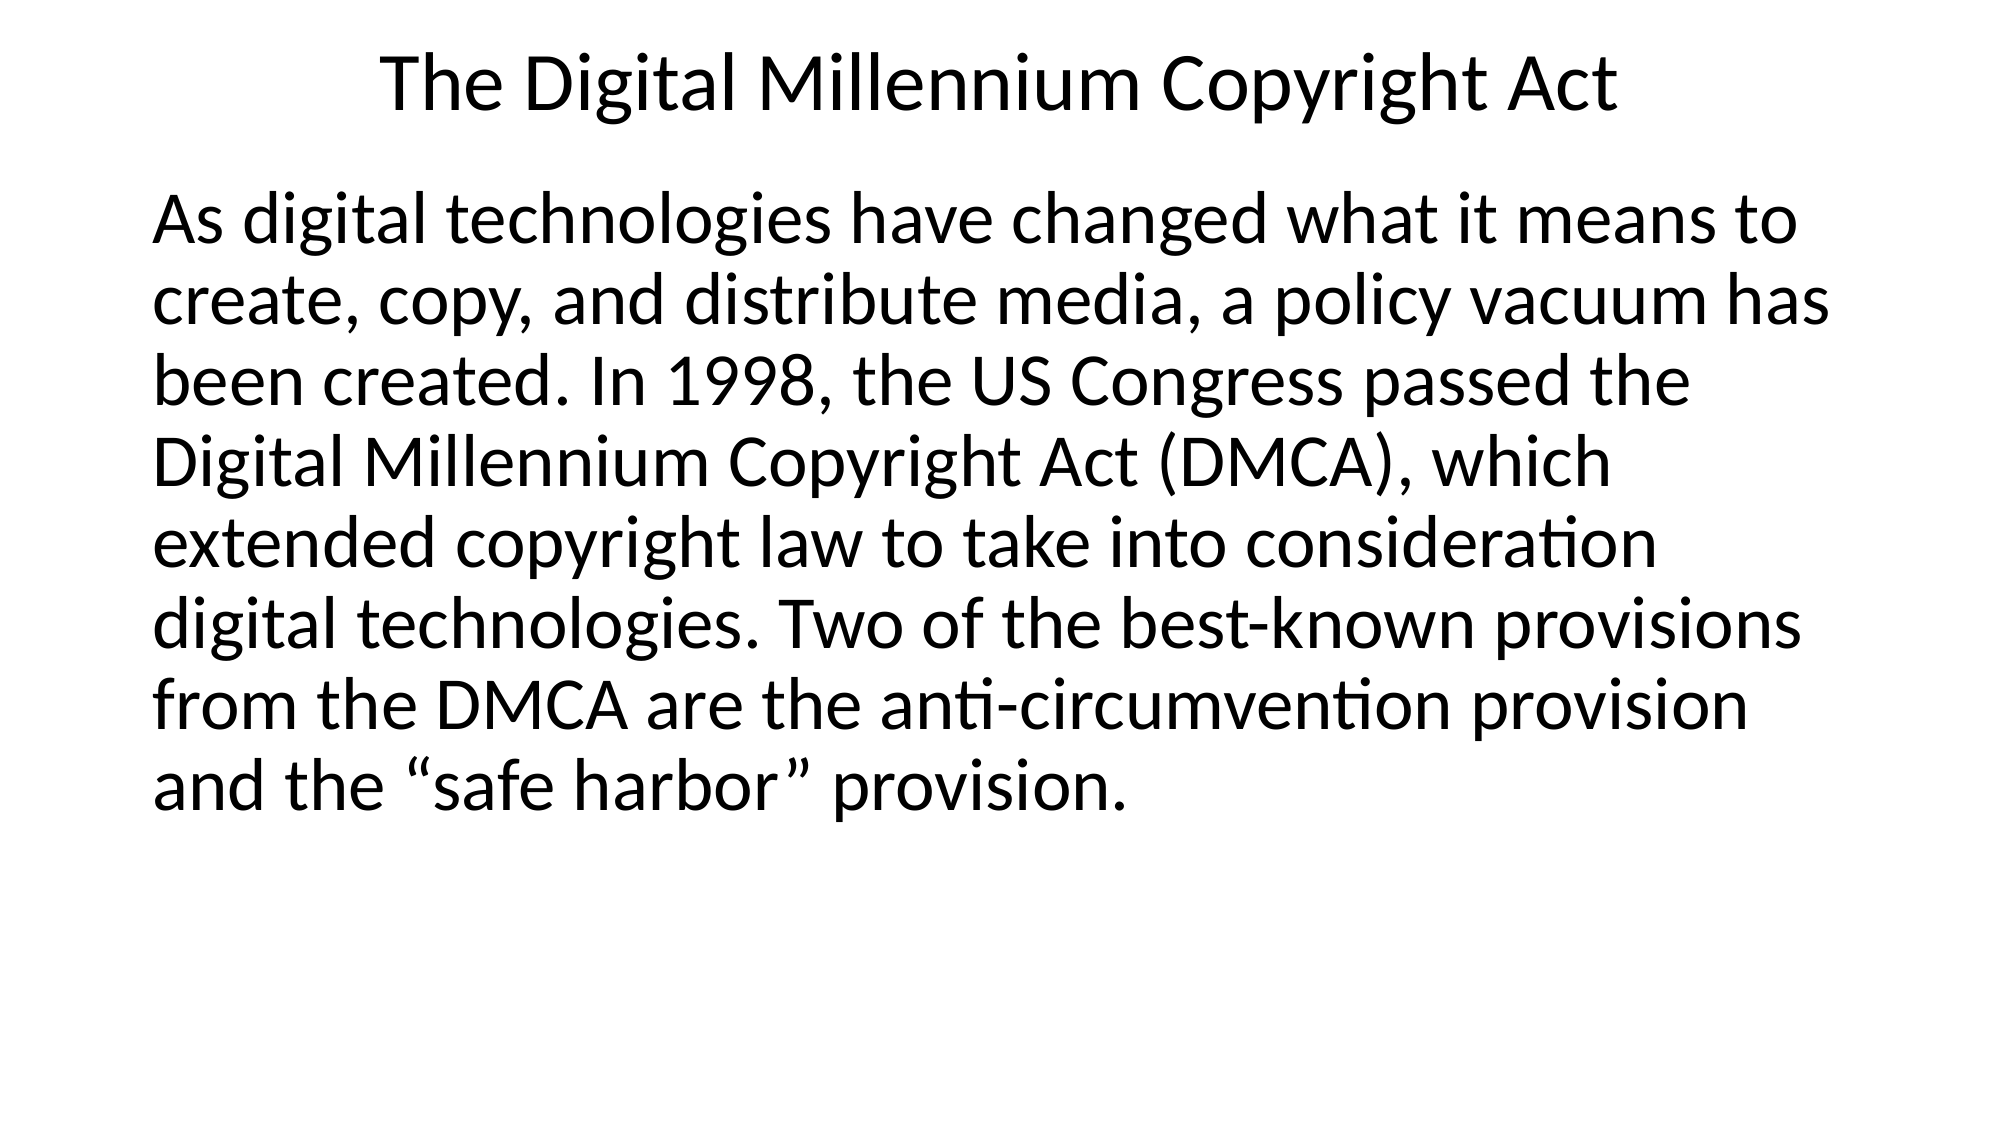

# The Digital Millennium Copyright Act
As digital technologies have changed what it means to create, copy, and distribute media, a policy vacuum has been created. In 1998, the US Congress passed the Digital Millennium Copyright Act (DMCA), which extended copyright law to take into consideration digital technologies. Two of the best-known provisions from the DMCA are the anti-circumvention provision and the “safe harbor” provision.